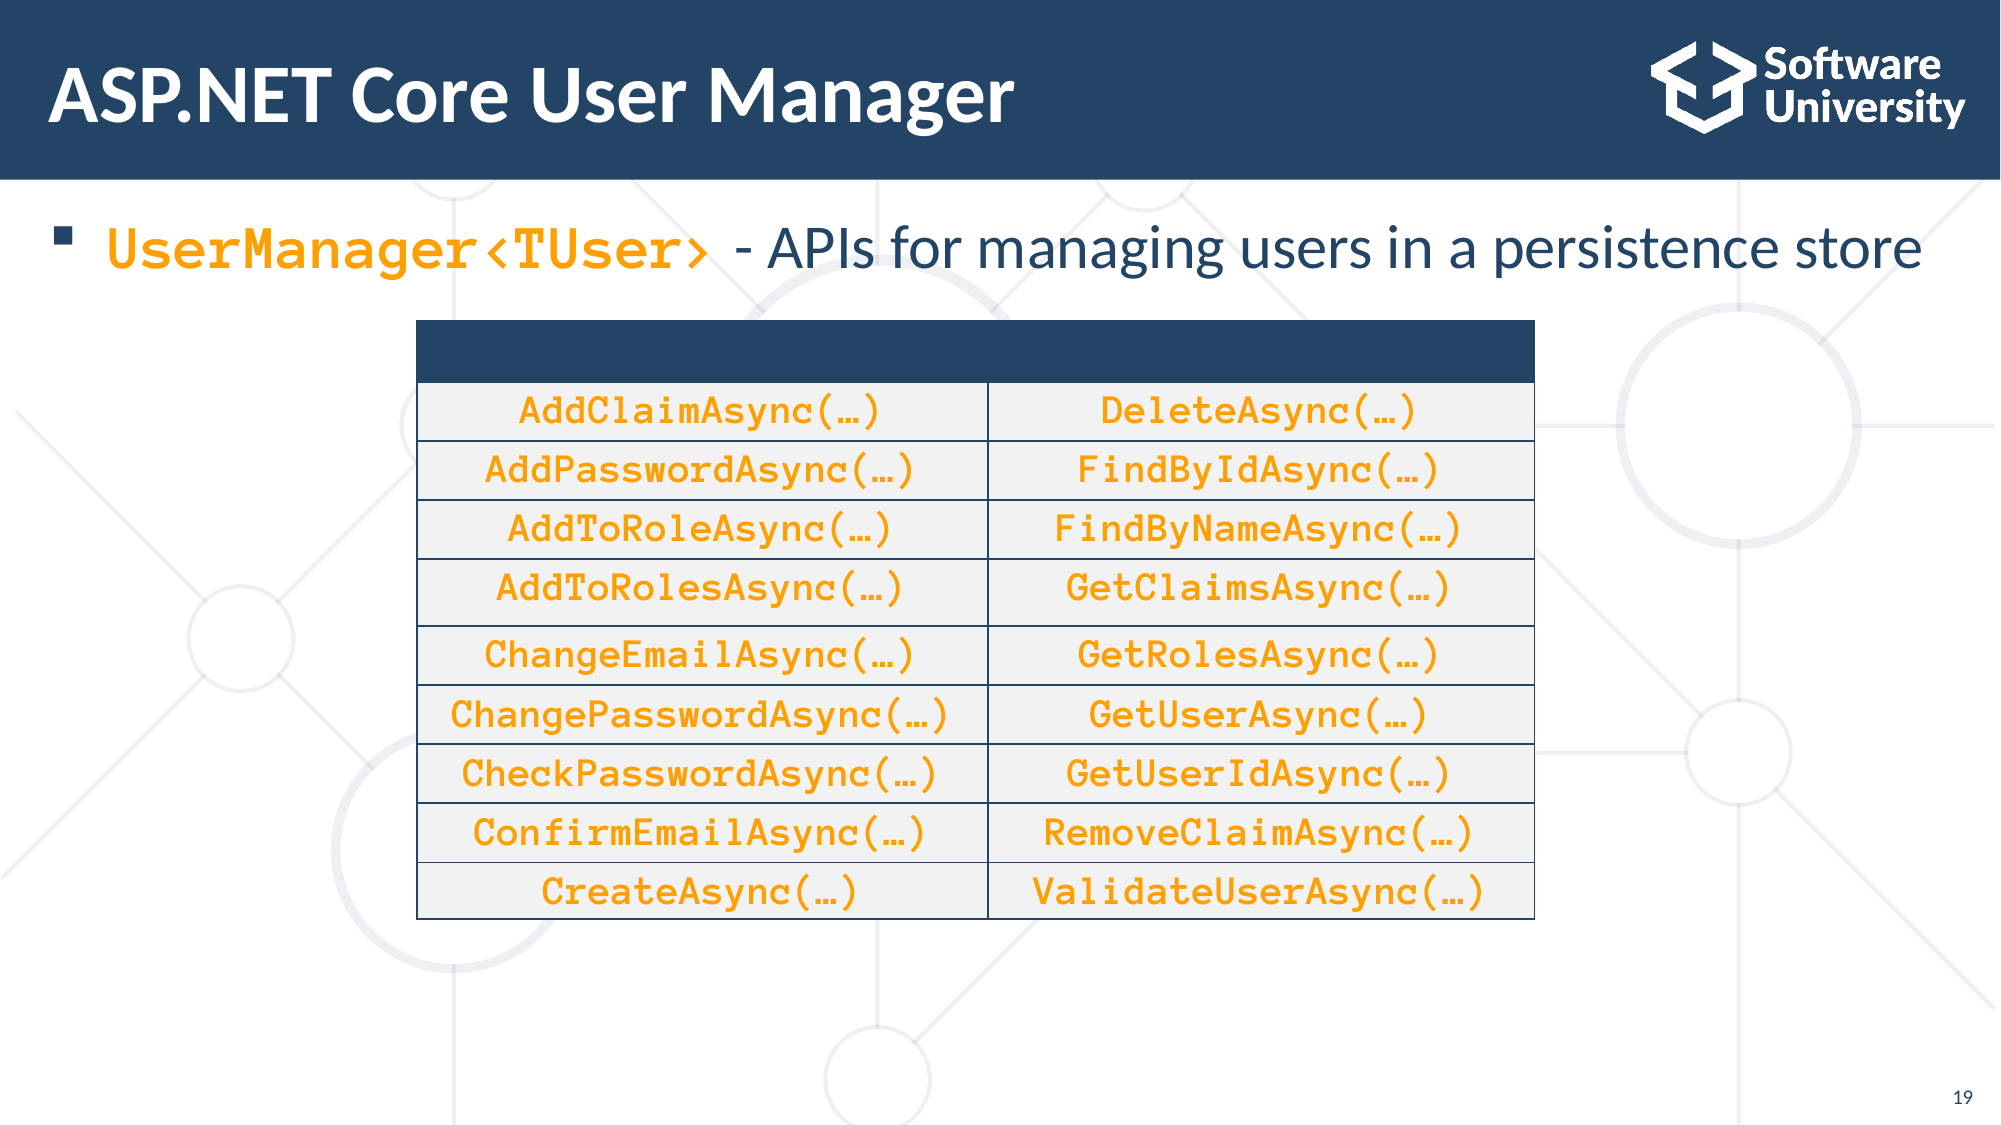

# ASP.NET Core User Manager
UserManager<TUser> - APIs for managing users in a persistence store
|  |  |
| --- | --- |
| AddClaimAsync(…) | DeleteAsync(…) |
| AddPasswordAsync(…) | FindByIdAsync(…) |
| AddToRoleAsync(…) | FindByNameAsync(…) |
| AddToRolesAsync(…) | GetClaimsAsync(…) |
| ChangeEmailAsync(…) | GetRolesAsync(…) |
| ChangePasswordAsync(…) | GetUserAsync(…) |
| CheckPasswordAsync(…) | GetUserIdAsync(…) |
| ConfirmEmailAsync(…) | RemoveClaimAsync(…) |
| CreateAsync(…) | ValidateUserAsync(…) |
19